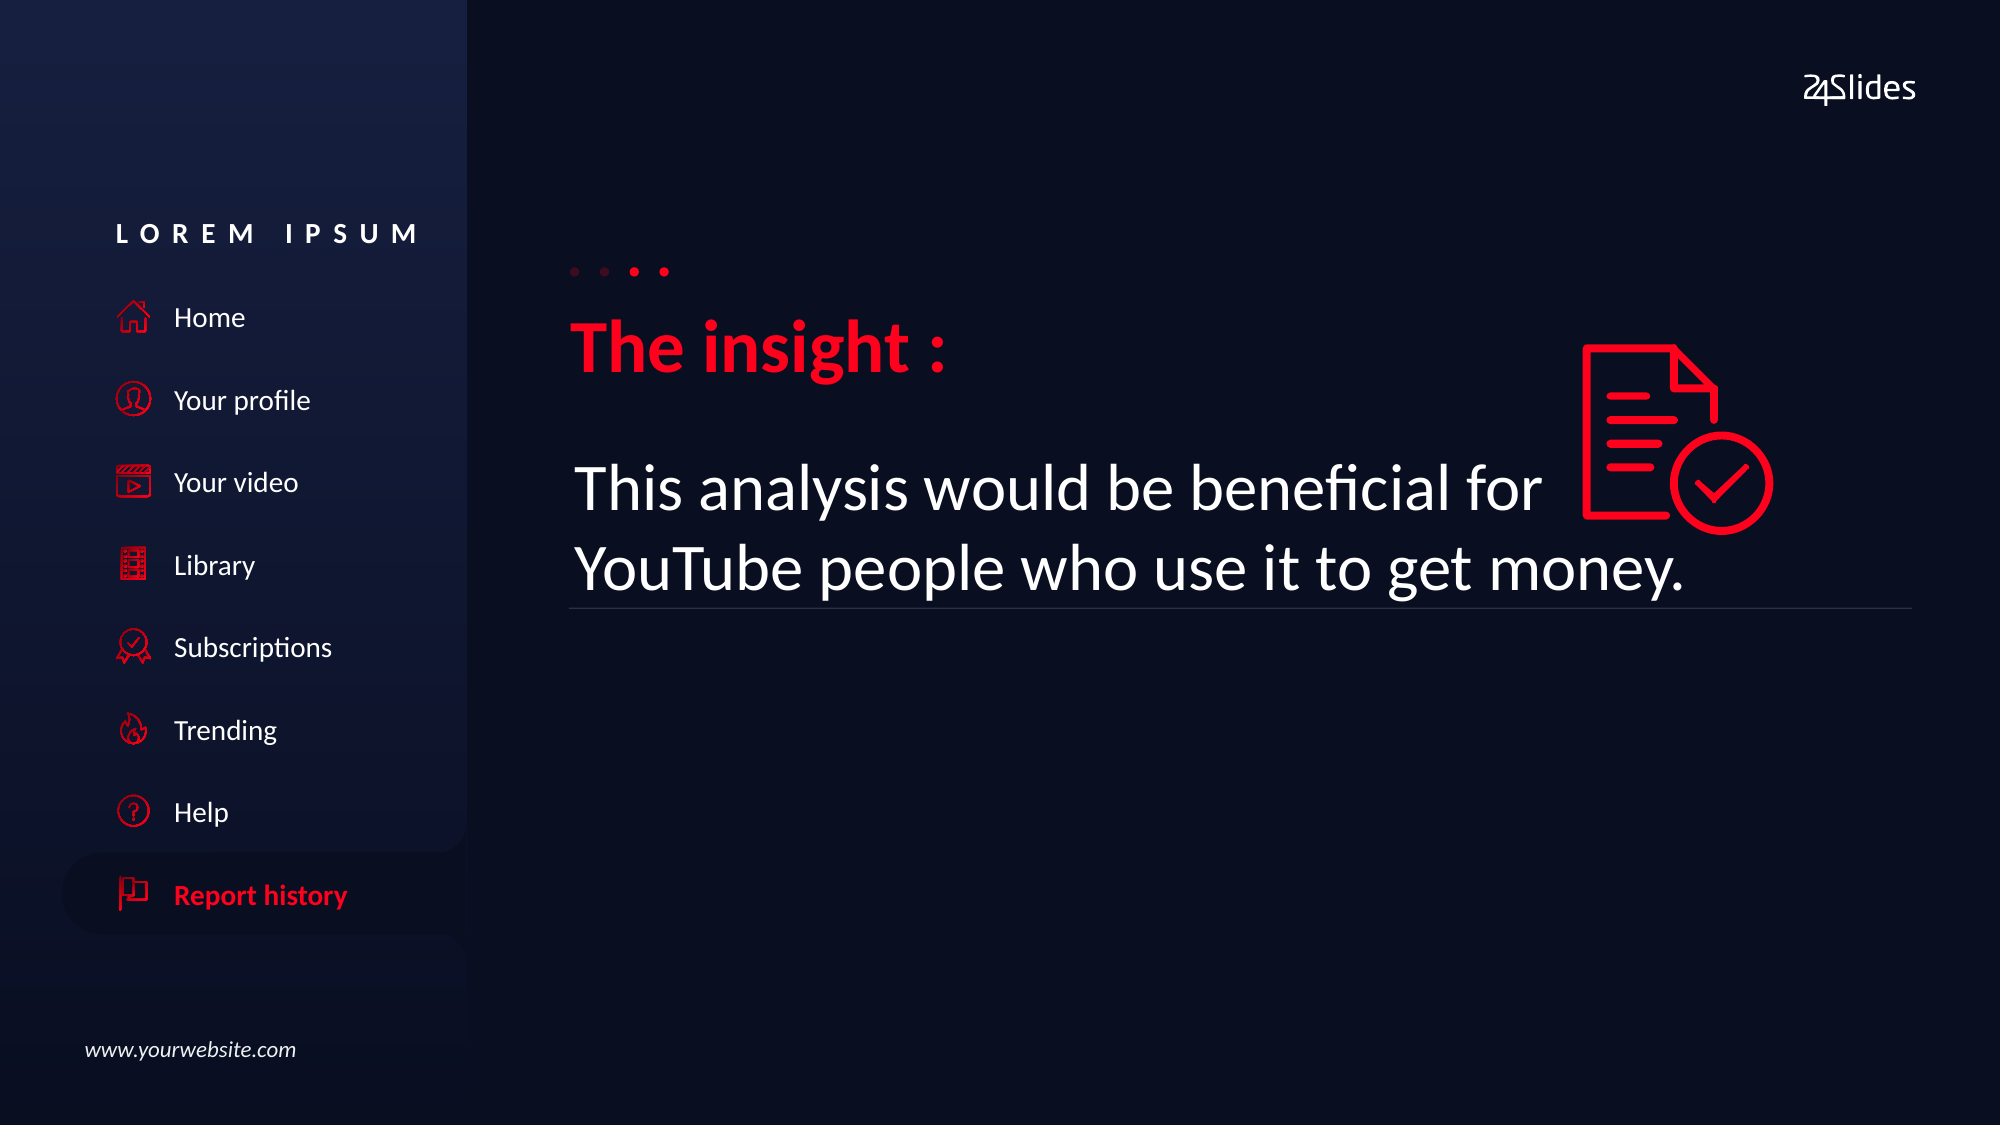

LOREM IPSUM

The insight :
This analysis would be beneficial for YouTube people who use it to get money.

Home

Your profile

Your video

Library

Subscriptions

Trending

Help

Report history

www.yourwebsite.com